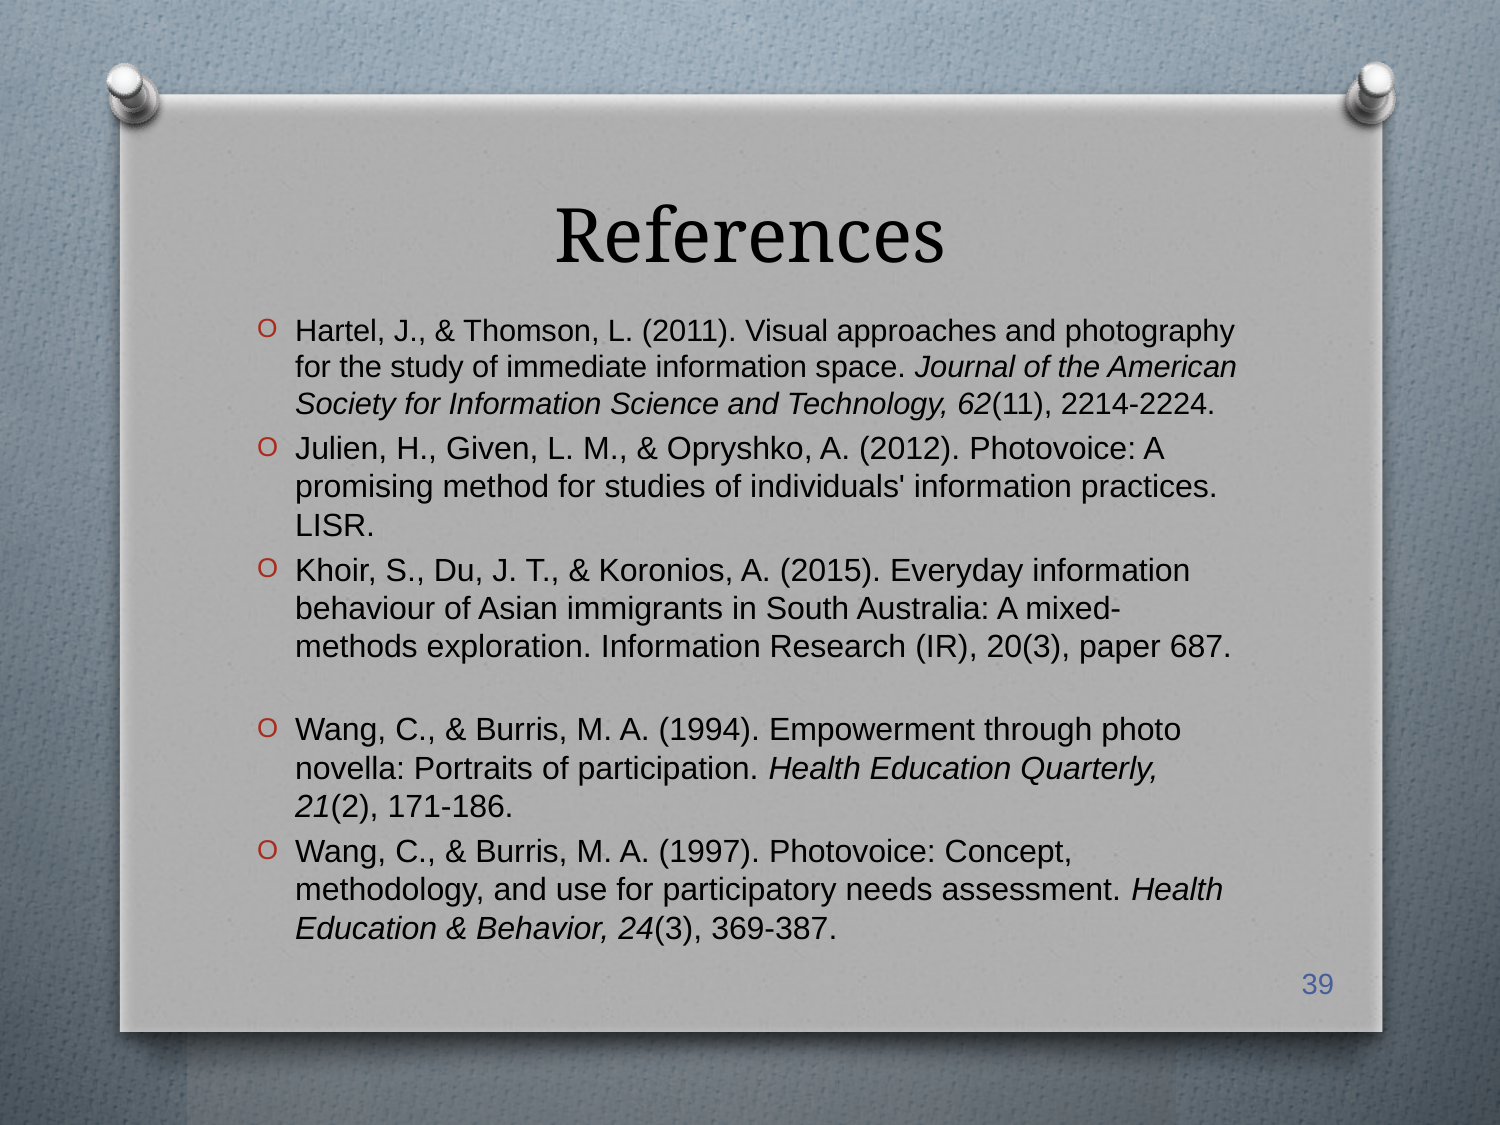

# References
Hartel, J., & Thomson, L. (2011). Visual approaches and photography for the study of immediate information space. Journal of the American Society for Information Science and Technology, 62(11), 2214-2224.
Julien, H., Given, L. M., & Opryshko, A. (2012). Photovoice: A promising method for studies of individuals' information practices. LISR.
Khoir, S., Du, J. T., & Koronios, A. (2015). Everyday information behaviour of Asian immigrants in South Australia: A mixed-methods exploration. Information Research (IR), 20(3), paper 687.
Wang, C., & Burris, M. A. (1994). Empowerment through photo novella: Portraits of participation. Health Education Quarterly, 21(2), 171-186.
Wang, C., & Burris, M. A. (1997). Photovoice: Concept, methodology, and use for participatory needs assessment. Health Education & Behavior, 24(3), 369-387.

39